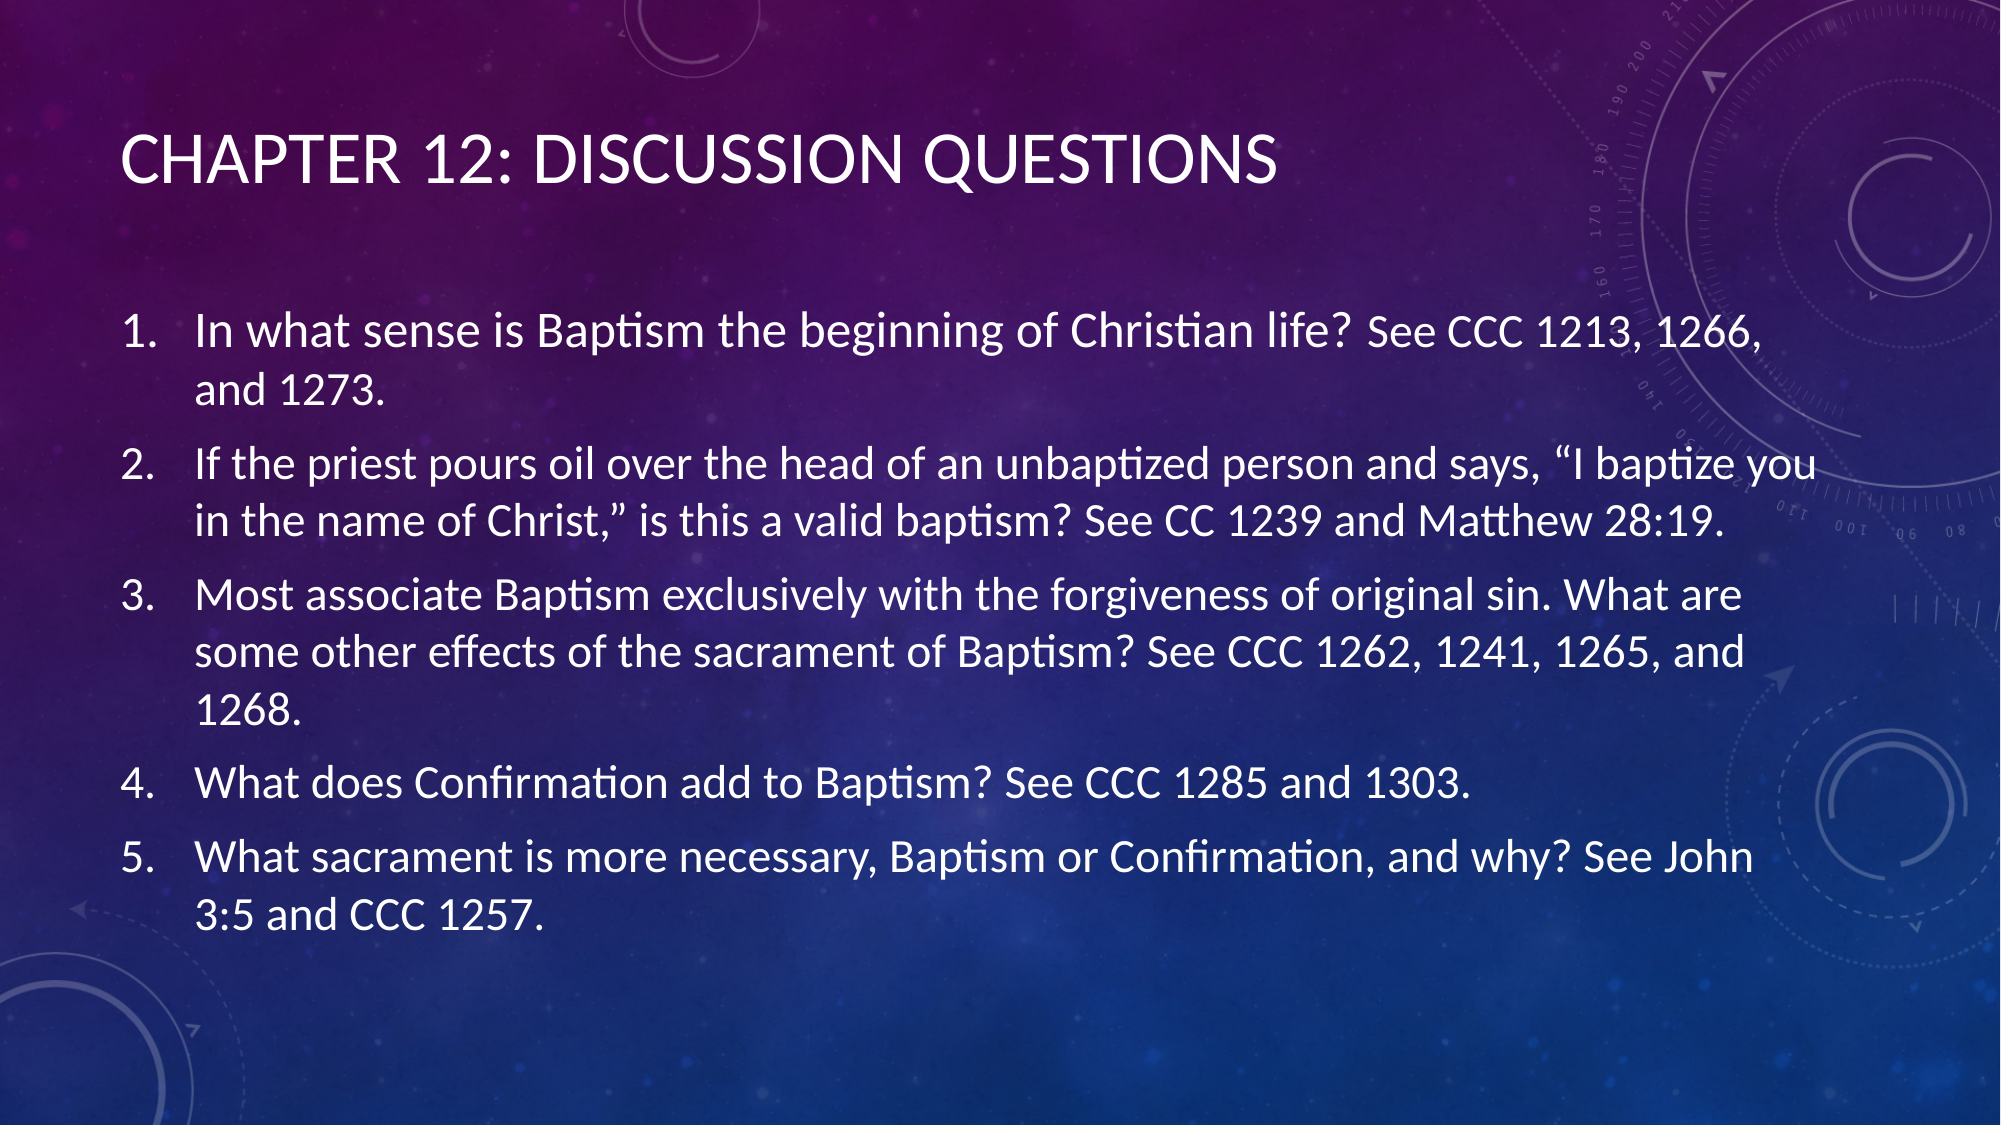

# Chapter 12: Discussion Questions
In what sense is Baptism the beginning of Christian life? See CCC 1213, 1266, and 1273.
If the priest pours oil over the head of an unbaptized person and says, “I baptize you in the name of Christ,” is this a valid baptism? See CC 1239 and Matthew 28:19.
Most associate Baptism exclusively with the forgiveness of original sin. What are some other effects of the sacrament of Baptism? See CCC 1262, 1241, 1265, and 1268.
What does Confirmation add to Baptism? See CCC 1285 and 1303.
What sacrament is more necessary, Baptism or Confirmation, and why? See John 3:5 and CCC 1257.